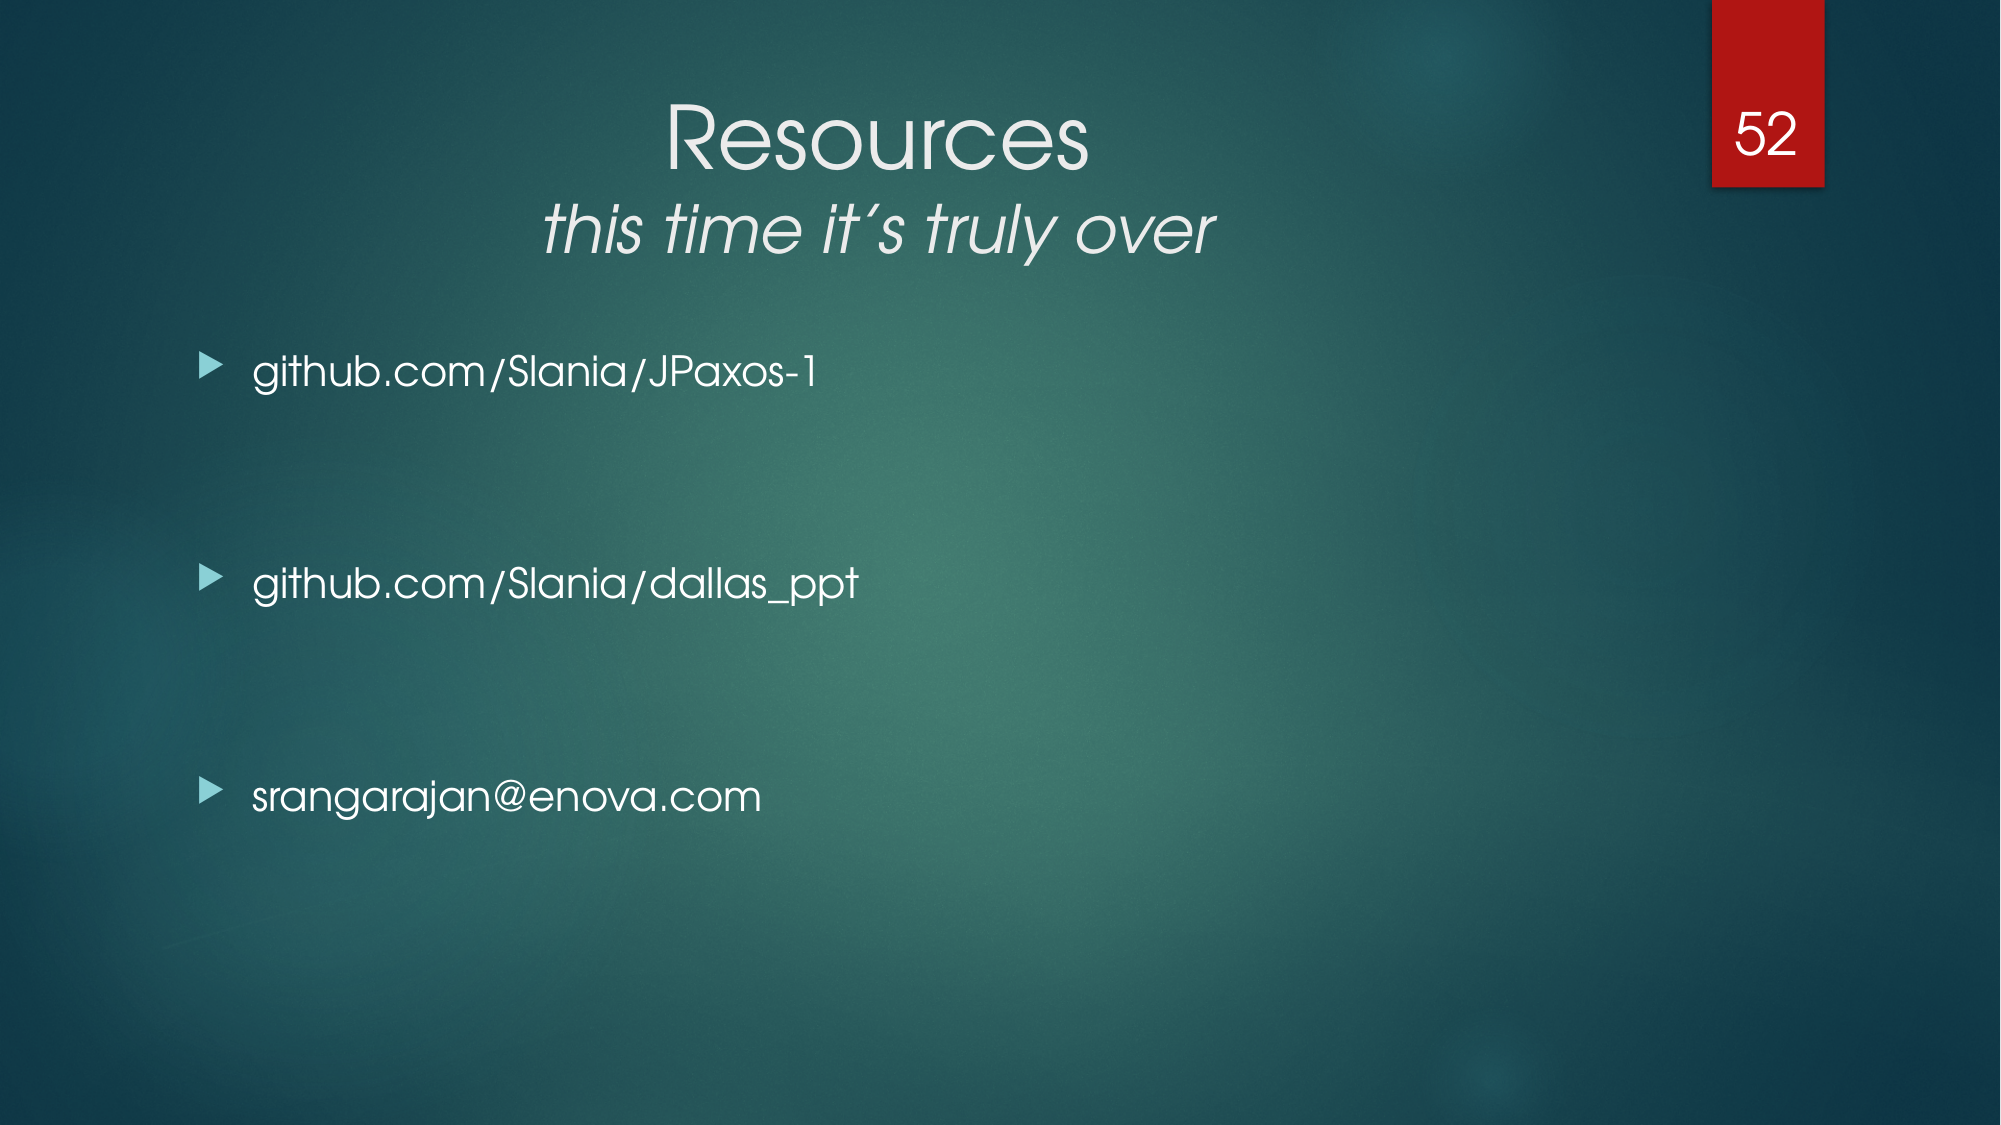

52
# Resources this time it’s truly over
github.com/Slania/JPaxos-1

github.com/Slania/dallas_ppt

srangarajan@enova.com